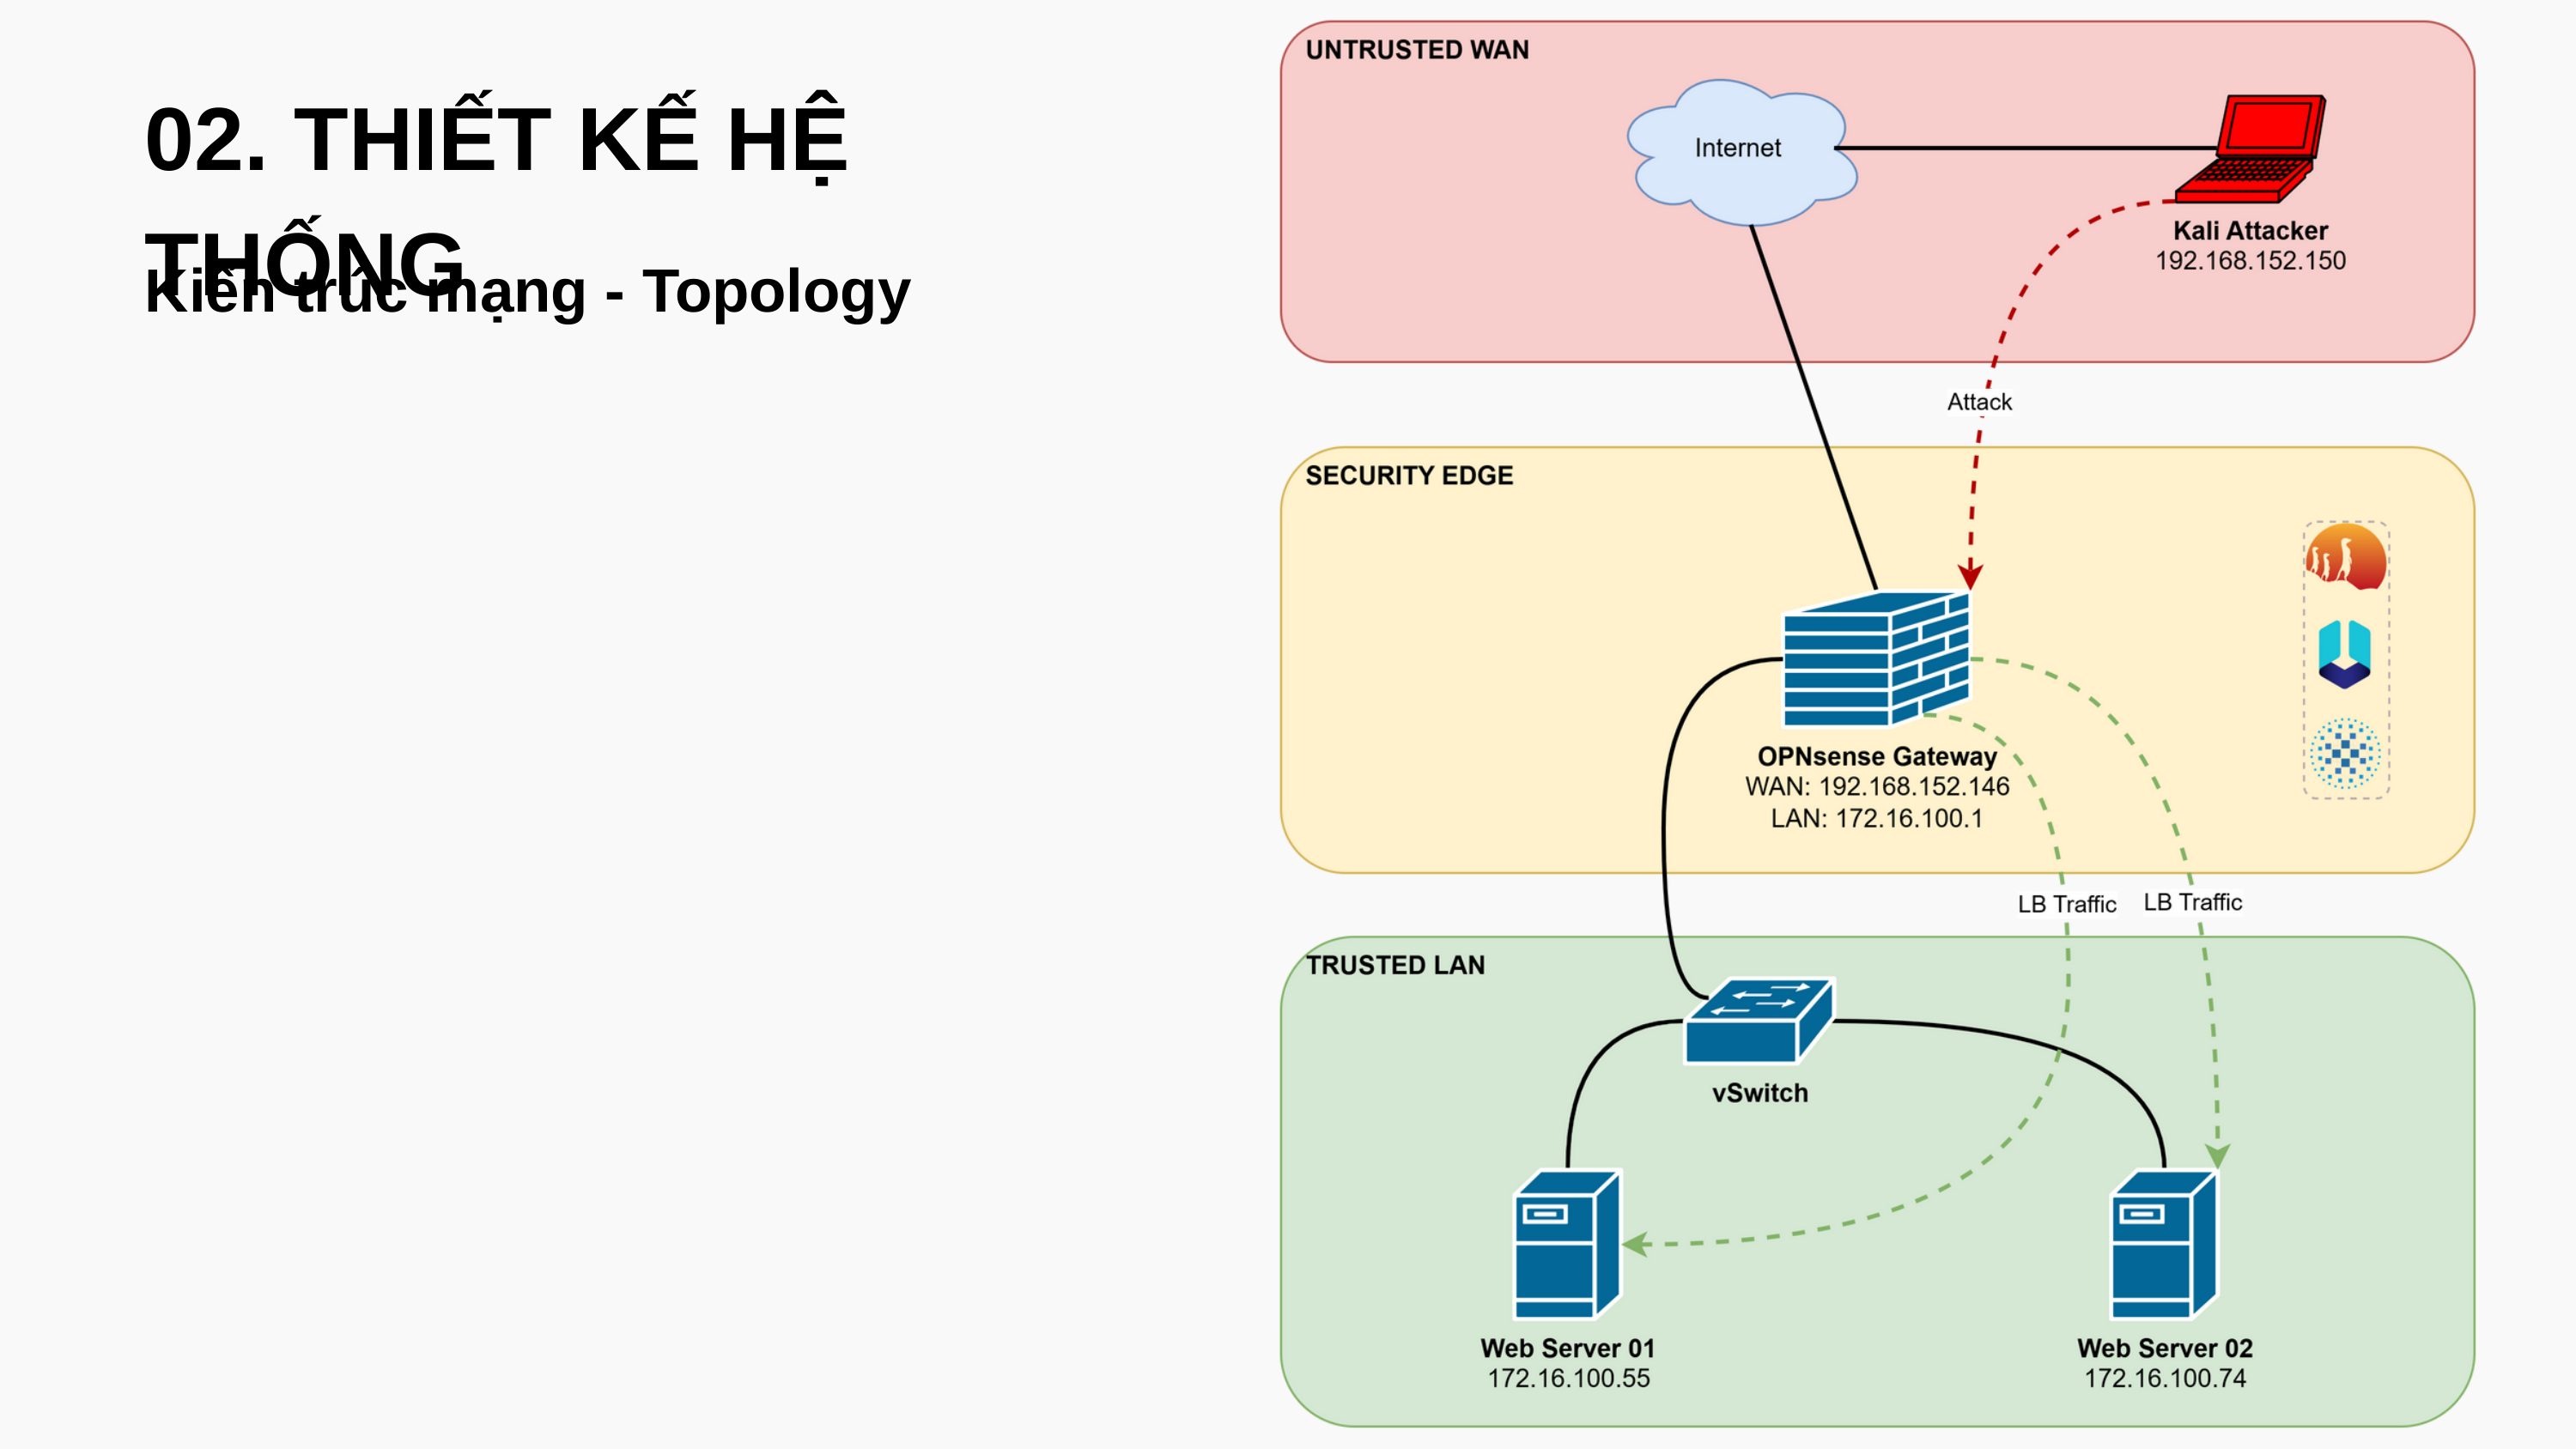

02. THIẾT KẾ HỆ THỐNG
Kiến trúc mạng - Topology